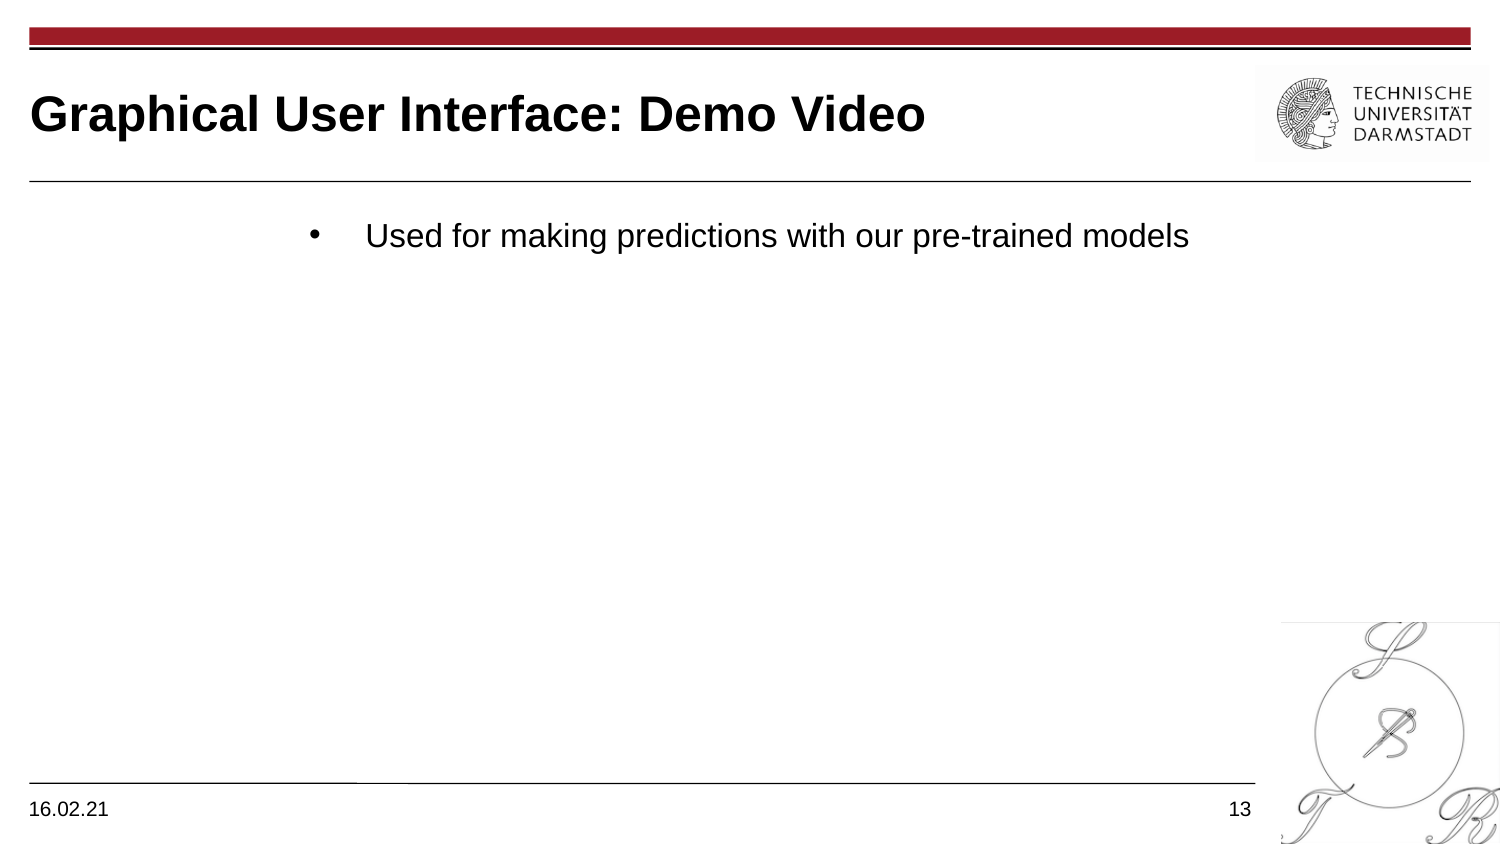

# Graphical User Interface: Demo Video
Used for making predictions with our pre-trained models